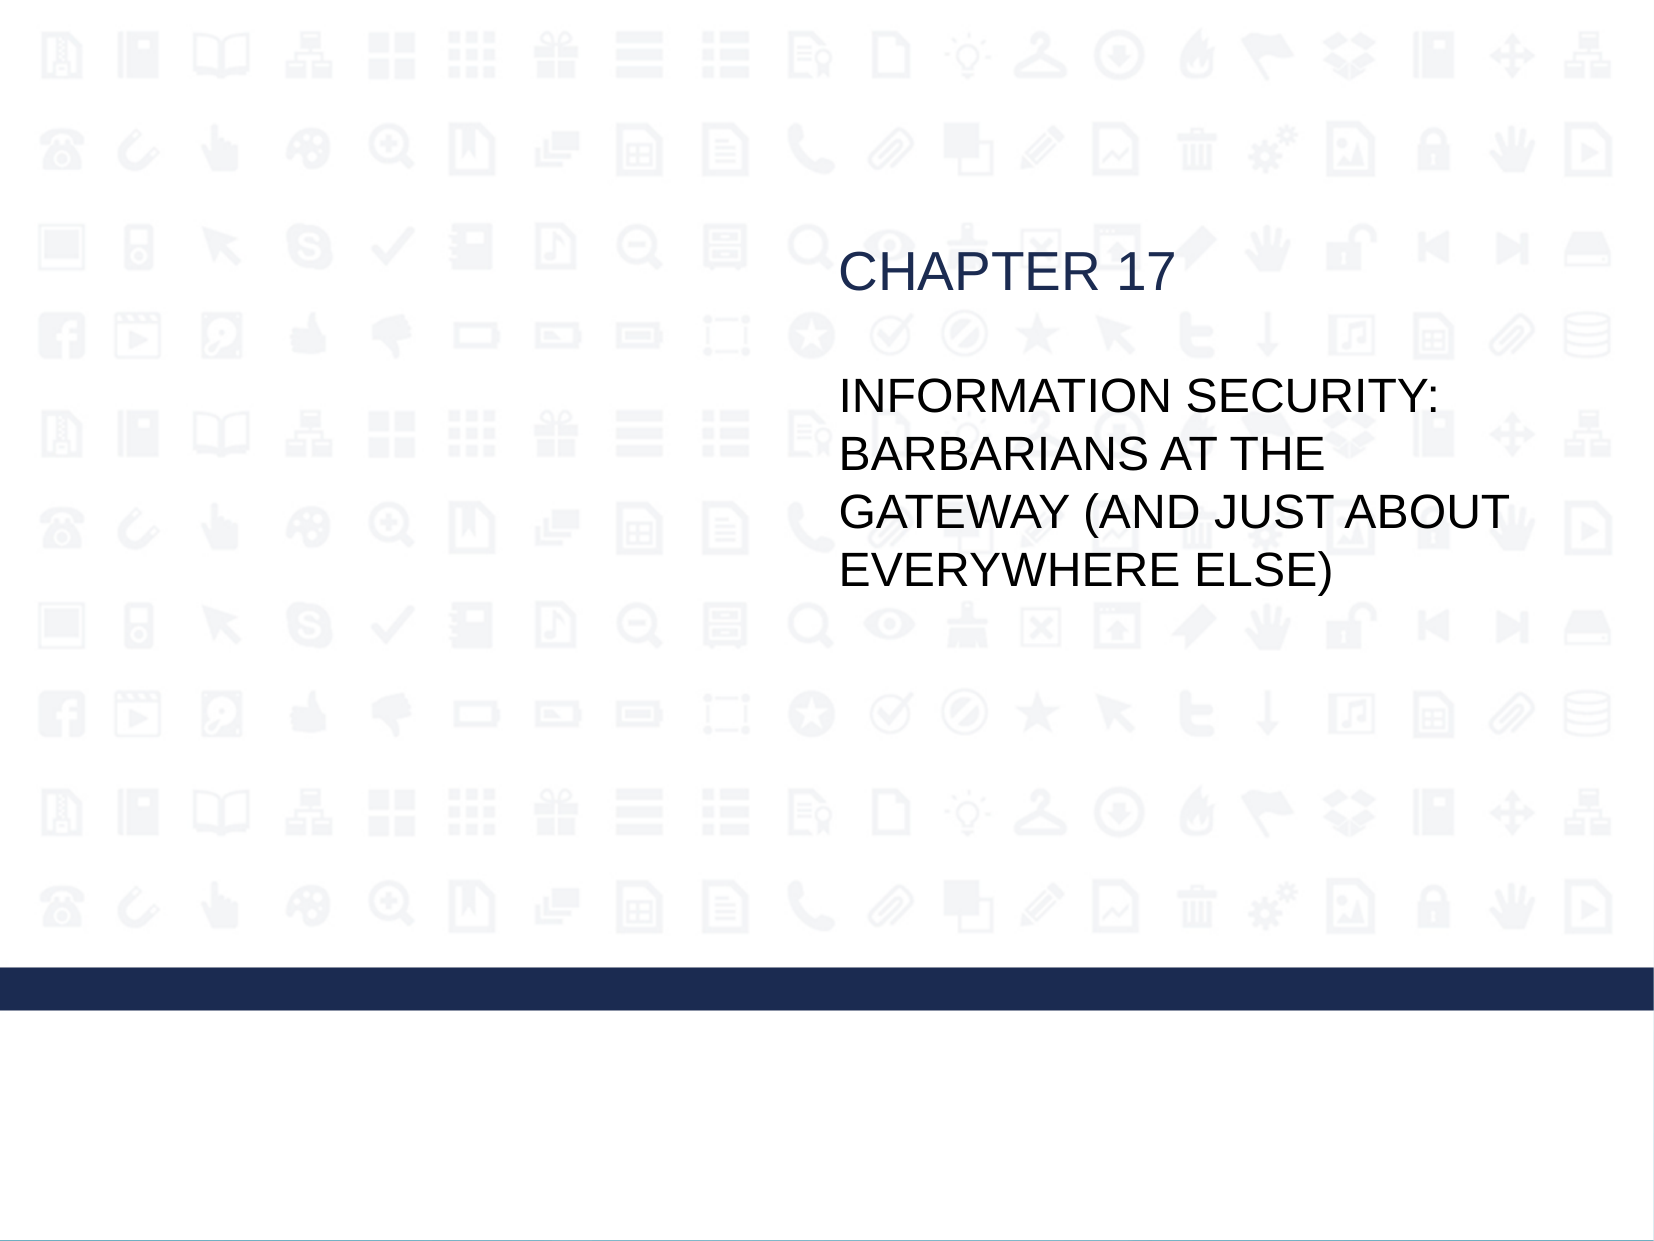

Chapter 17
Information Security: barbarians at the gateway (and just about everywhere else)